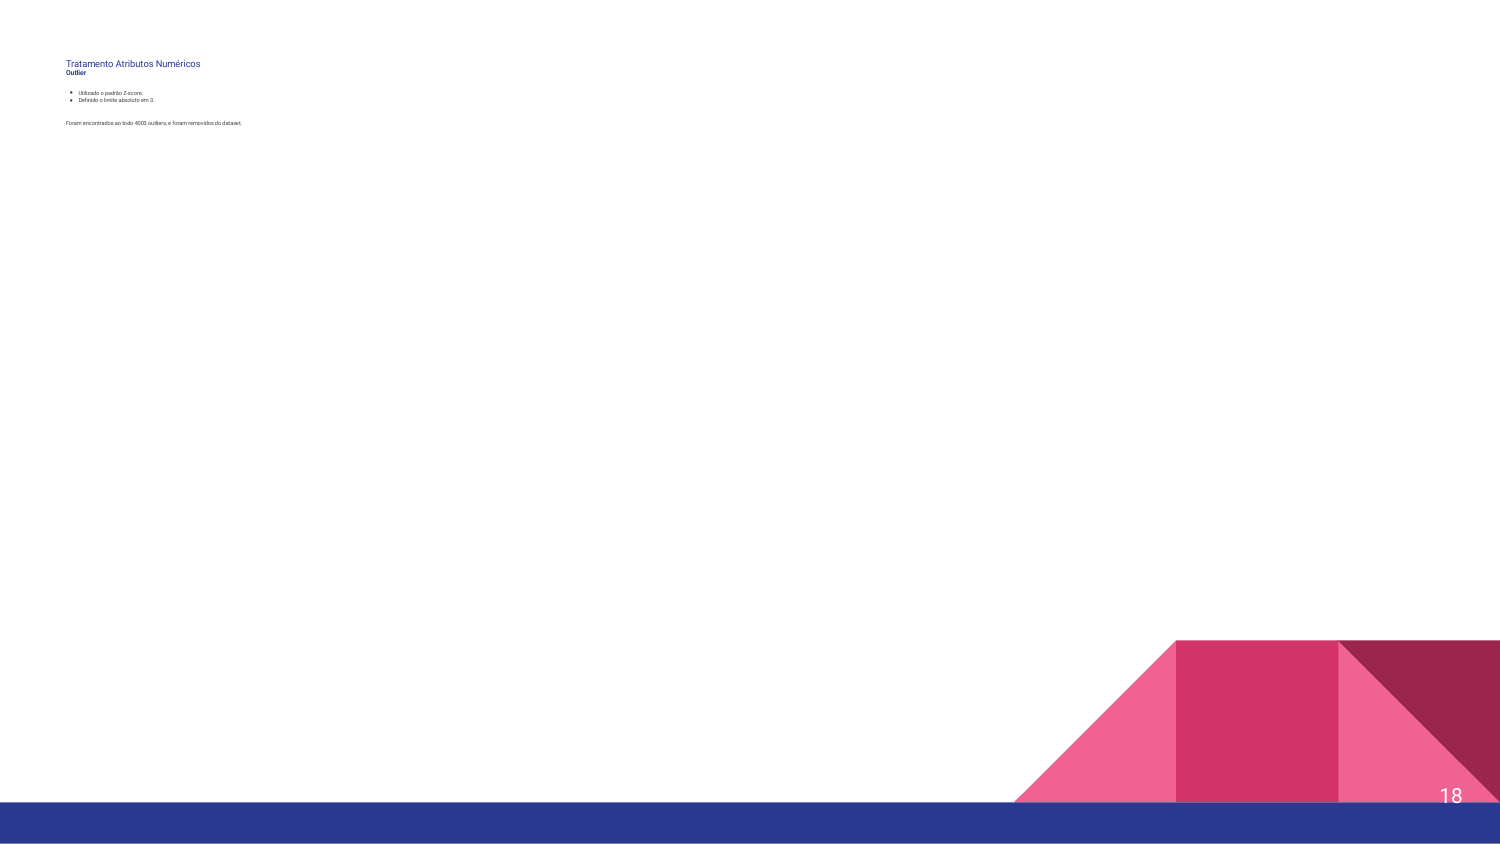

# Tratamento Atributos Numéricos
Outlier

Utilizado o padrão Z-score.
Definido o limite absoluto em 3.

Foram encontrados ao todo 4003 outliers, e foram removidos do dataset.

18